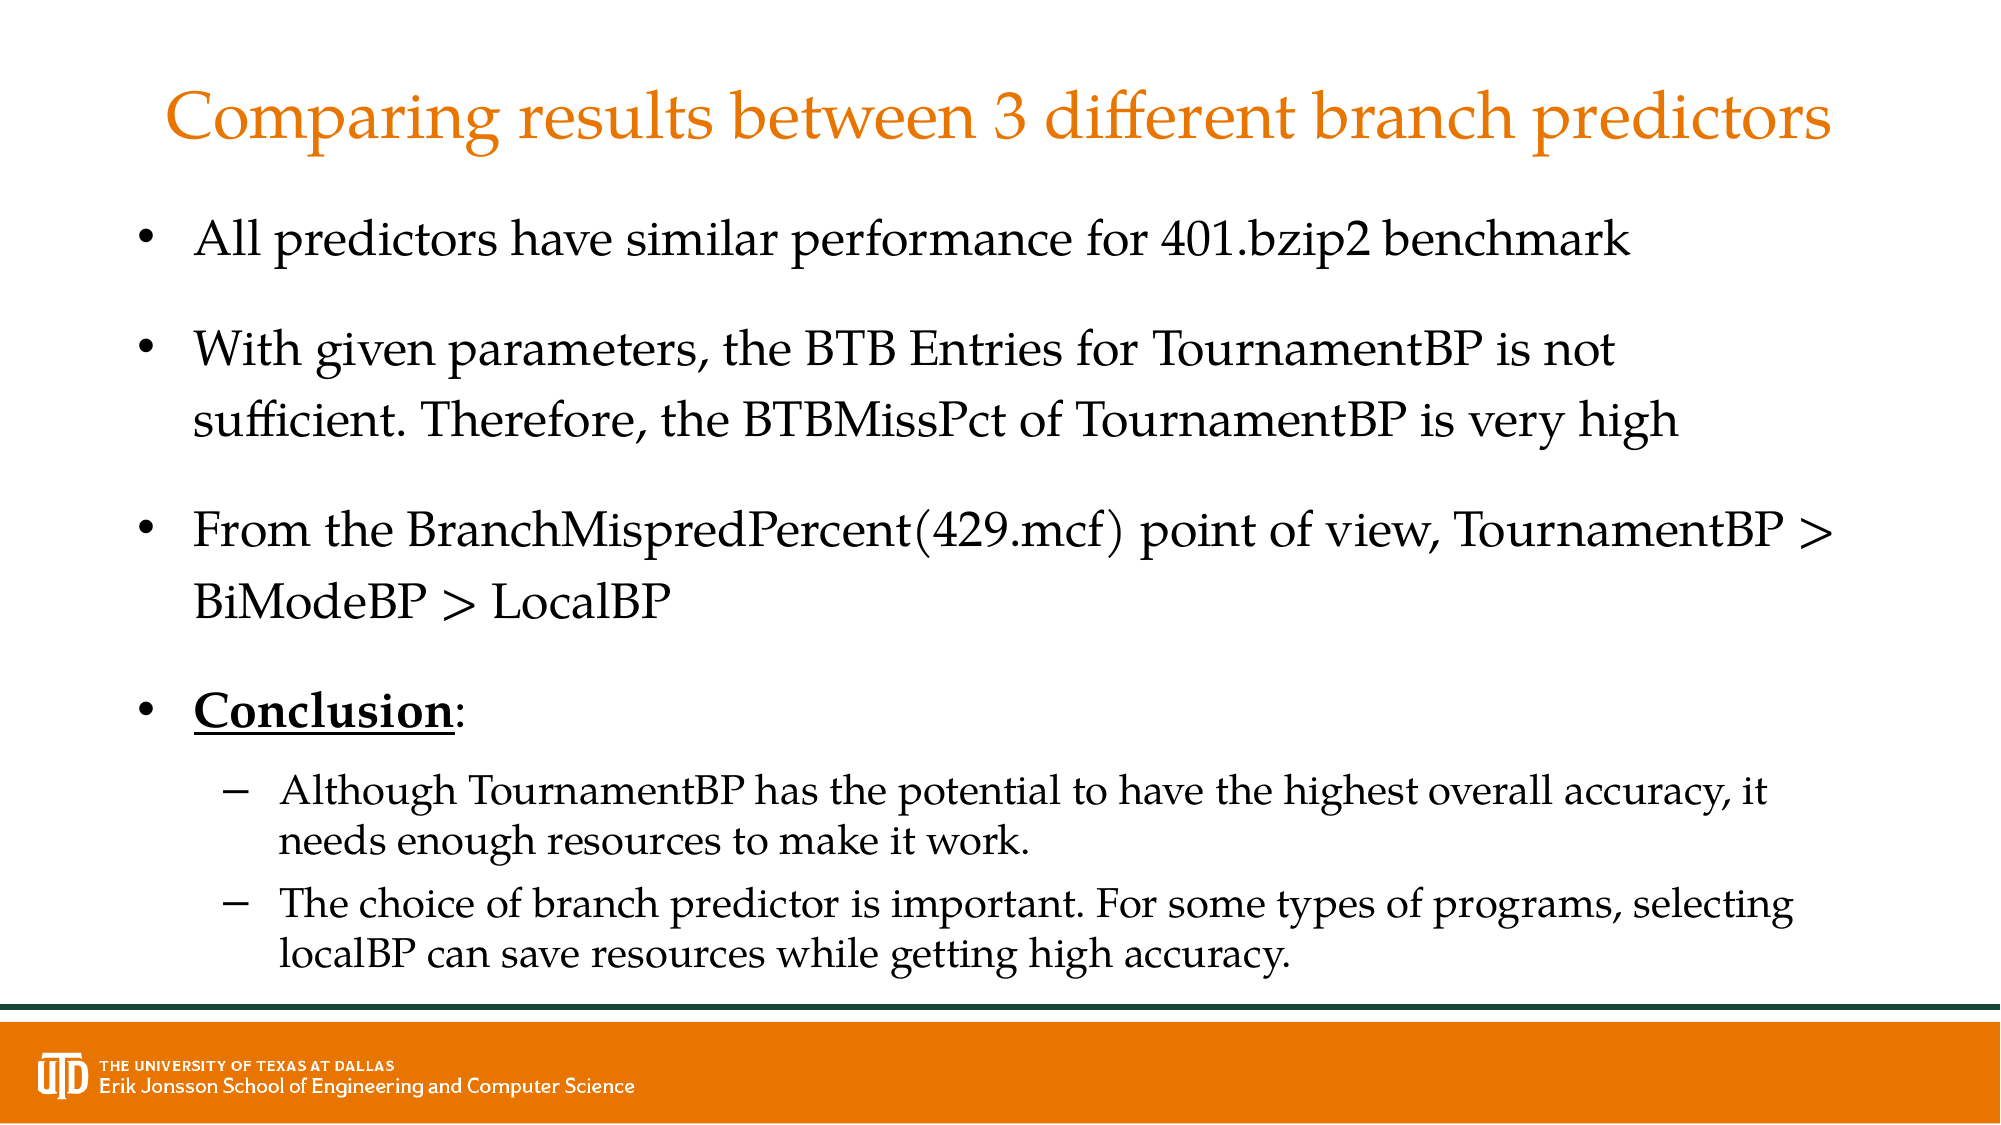

# Comparing results between 3 different branch predictors
All predictors have similar performance for 401.bzip2 benchmark
With given parameters, the BTB Entries for TournamentBP is not sufficient. Therefore, the BTBMissPct of TournamentBP is very high
From the BranchMispredPercent(429.mcf) point of view, TournamentBP > BiModeBP > LocalBP
Conclusion:
Although TournamentBP has the potential to have the highest overall accuracy, it needs enough resources to make it work.
The choice of branch predictor is important. For some types of programs, selecting localBP can save resources while getting high accuracy.